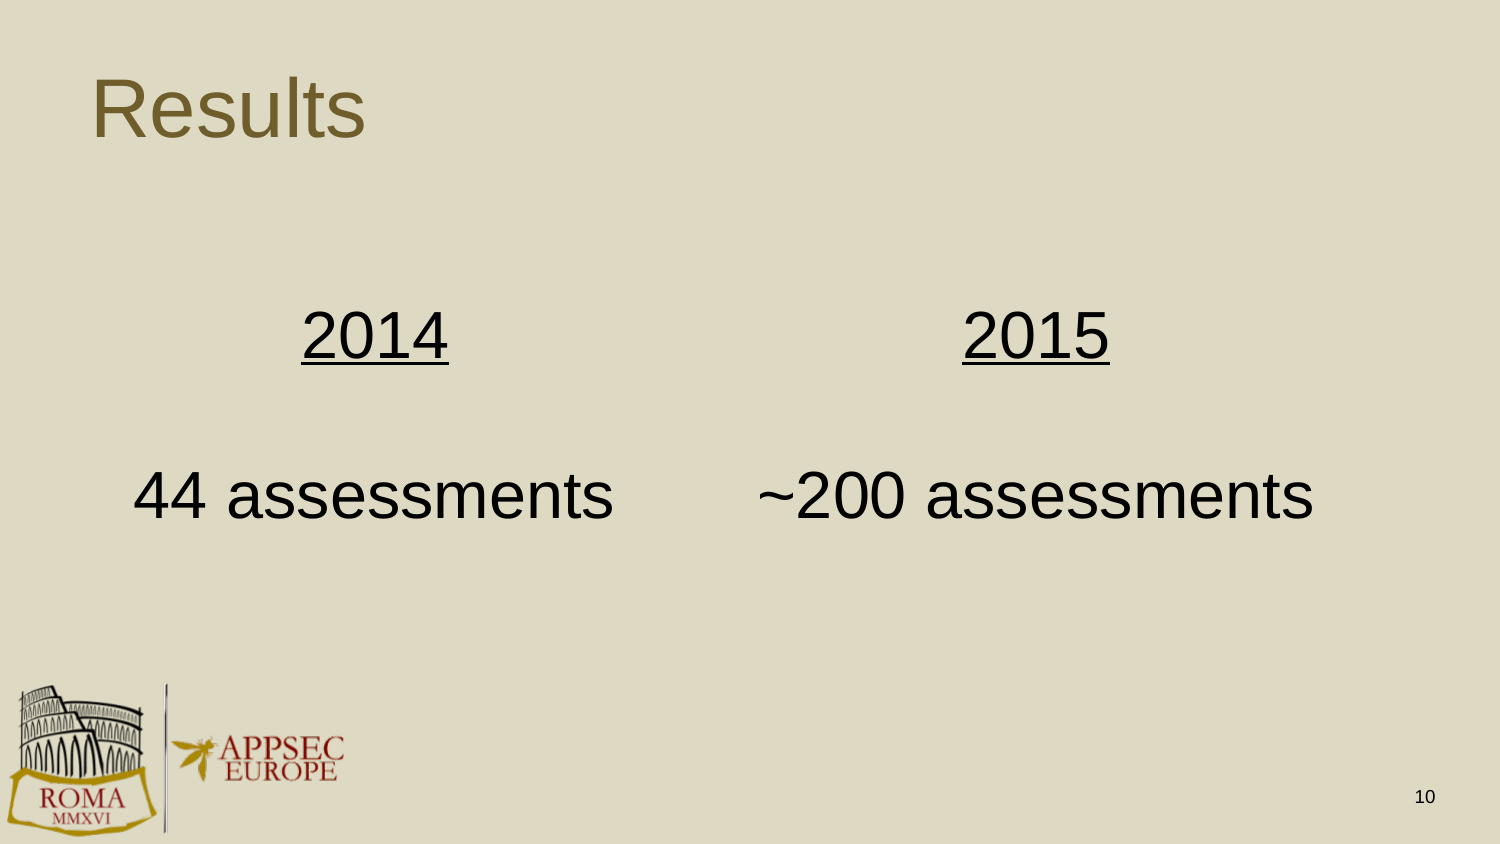

# Results
2015
~200 assessments

2014
44 assessments

10